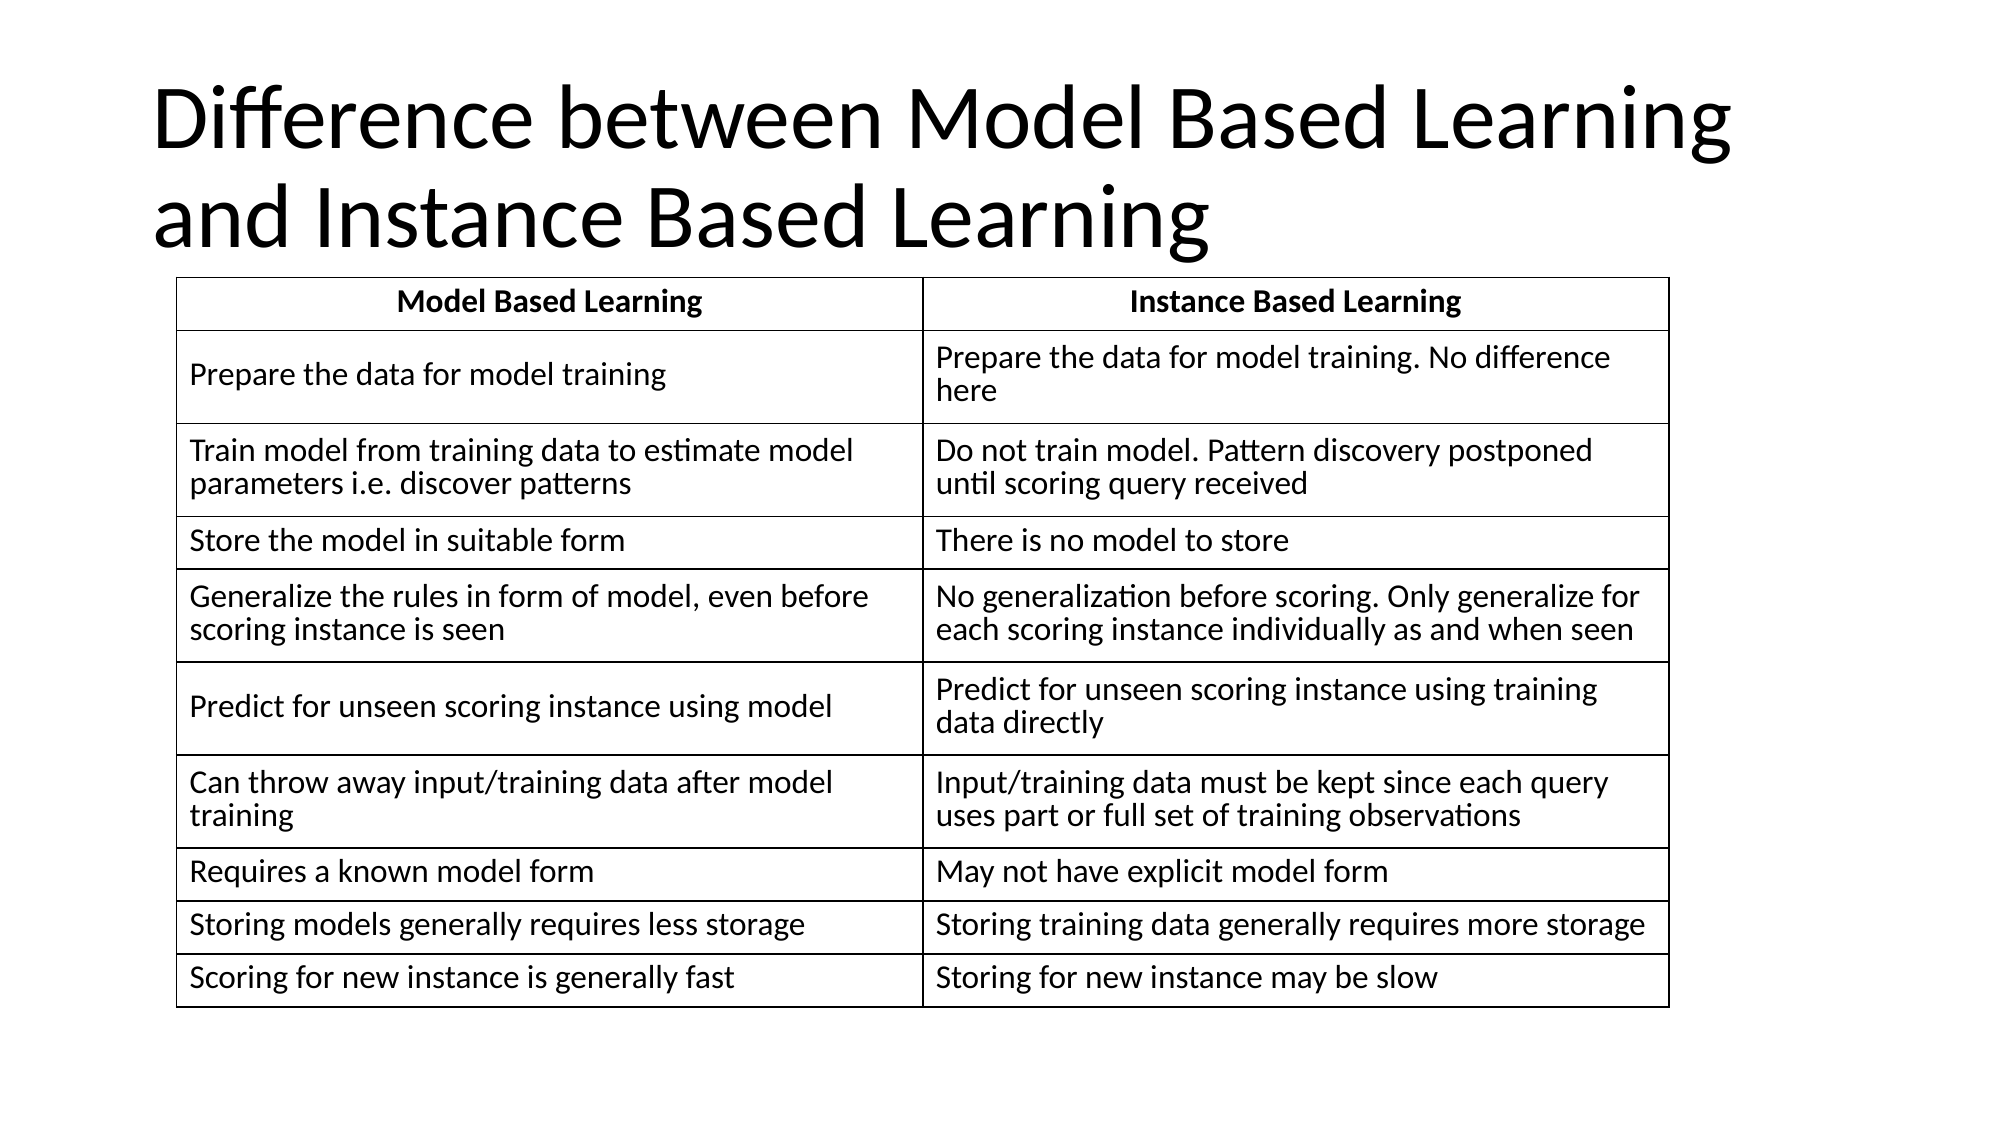

# Difference between Model Based Learning and Instance Based Learning

| Model Based Learning | Instance Based Learning |
| --- | --- |
| Prepare the data for model training | Prepare the data for model training. No difference here |
| Train model from training data to estimate model parameters i.e. discover patterns | Do not train model. Pattern discovery postponed until scoring query received |
| Store the model in suitable form | There is no model to store |
| Generalize the rules in form of model, even before scoring instance is seen | No generalization before scoring. Only generalize for each scoring instance individually as and when seen |
| Predict for unseen scoring instance using model | Predict for unseen scoring instance using training data directly |
| Can throw away input/training data after model training | Input/training data must be kept since each query uses part or full set of training observations |
| Requires a known model form | May not have explicit model form |
| Storing models generally requires less storage | Storing training data generally requires more storage |
| Scoring for new instance is generally fast | Storing for new instance may be slow |